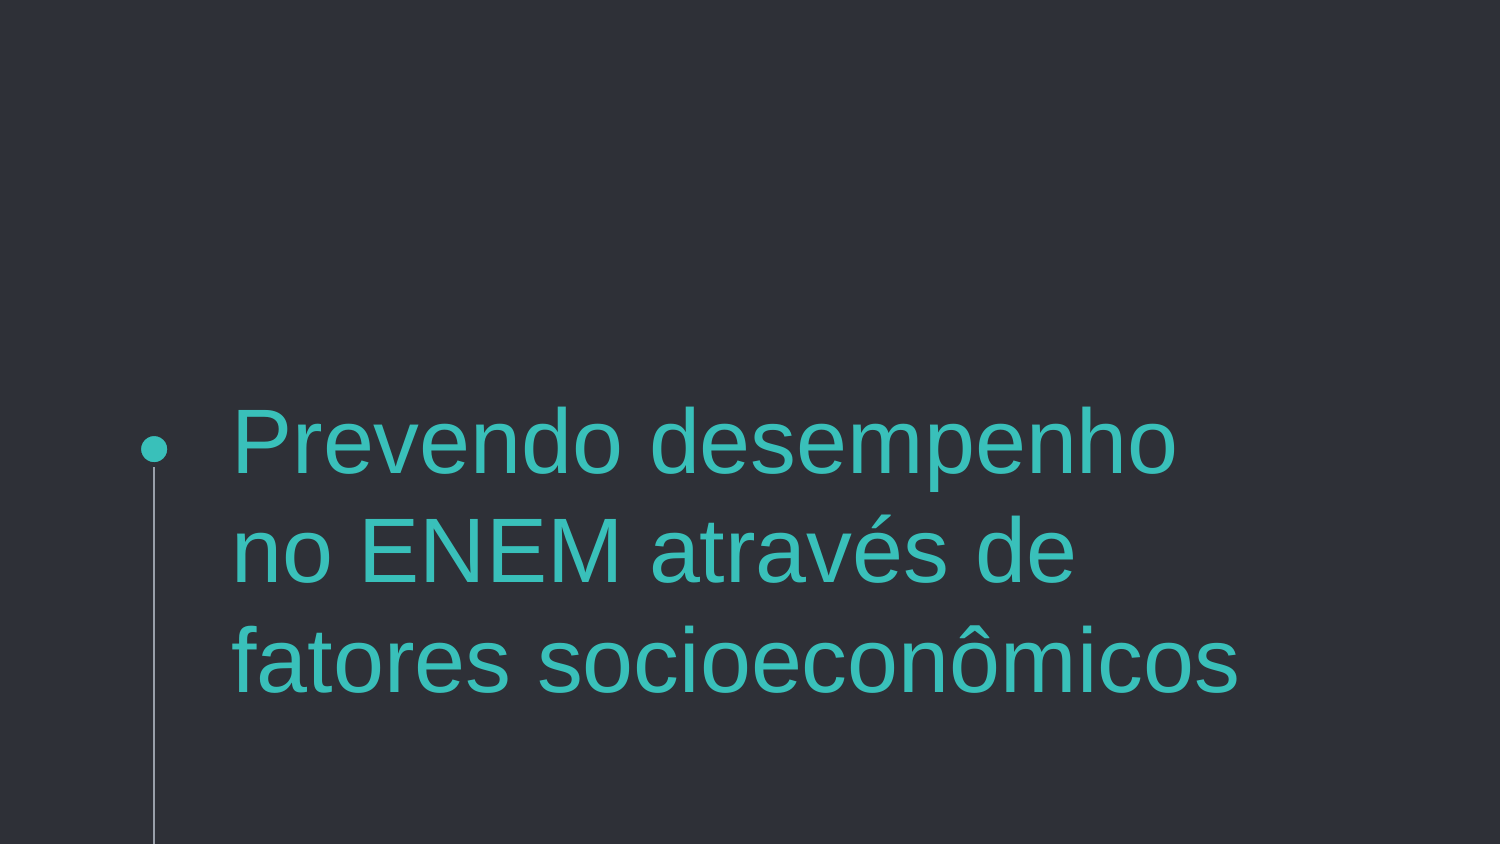

# Prevendo desempenho no ENEM através de fatores socioeconômicos